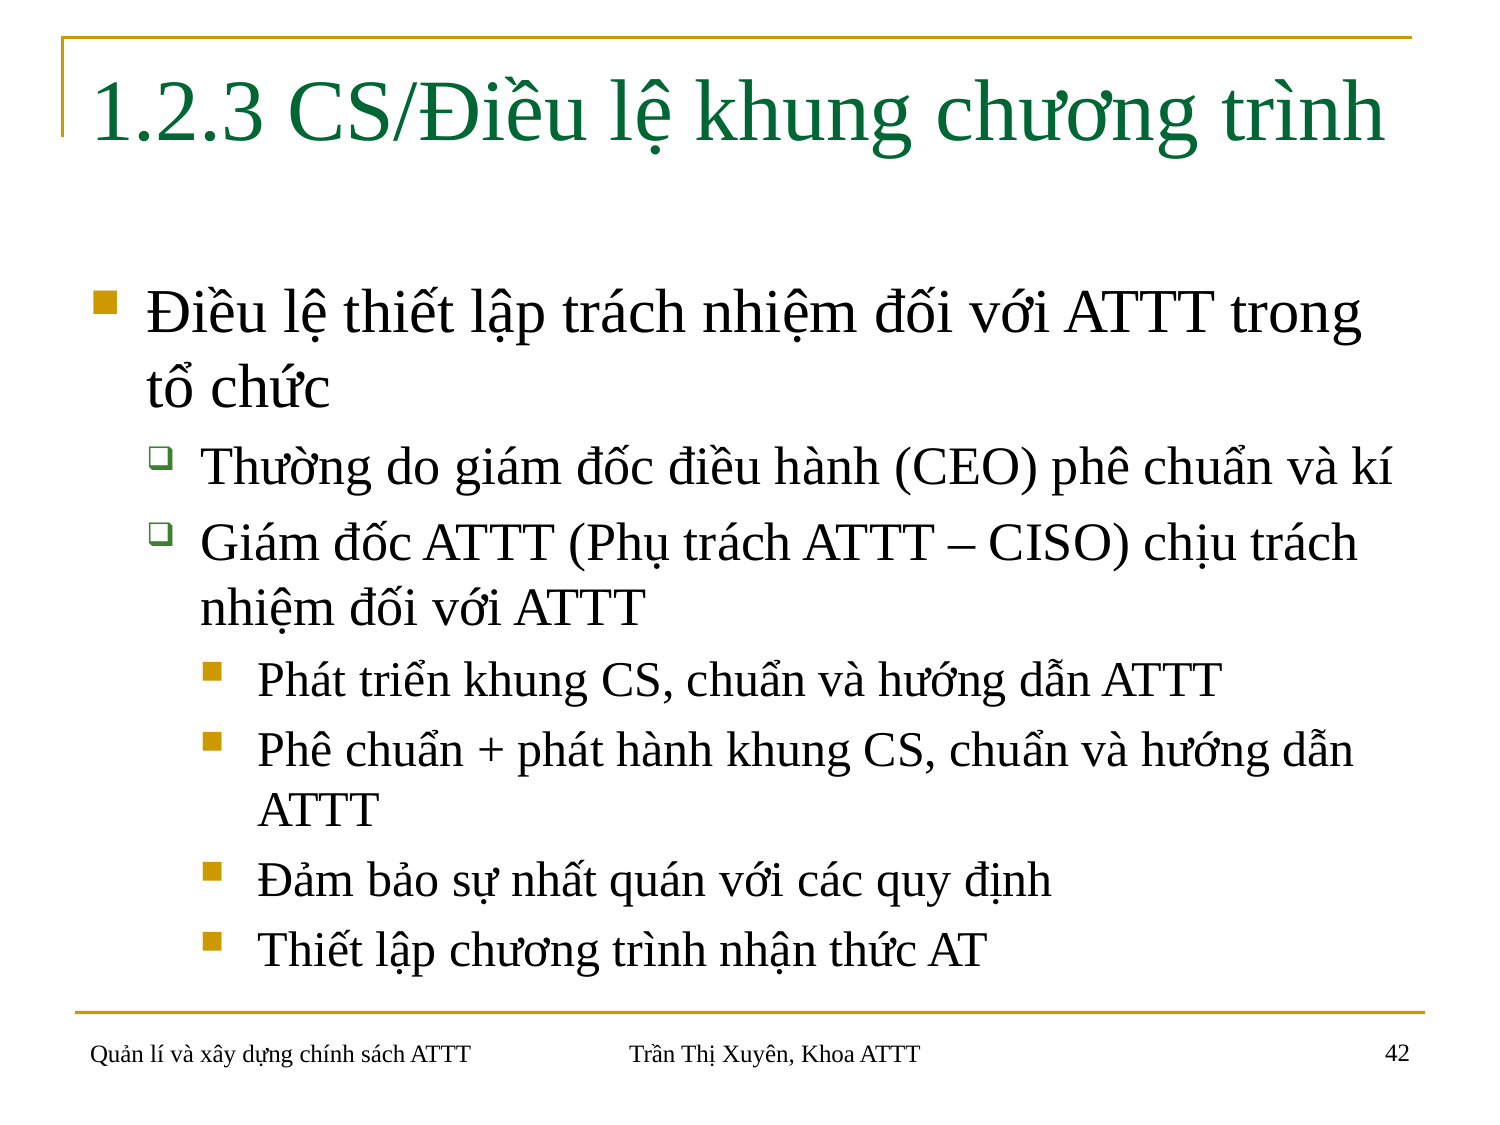

# 1.2.3 CS/Điều lệ khung chương trình
Điều lệ thiết lập trách nhiệm đối với ATTT trong tổ chức
Thường do giám đốc điều hành (CEO) phê chuẩn và kí
Giám đốc ATTT (Phụ trách ATTT – CISO) chịu trách nhiệm đối với ATTT
Phát triển khung CS, chuẩn và hướng dẫn ATTT
Phê chuẩn + phát hành khung CS, chuẩn và hướng dẫn ATTT
Đảm bảo sự nhất quán với các quy định
Thiết lập chương trình nhận thức AT
42
Quản lí và xây dựng chính sách ATTT
Trần Thị Xuyên, Khoa ATTT